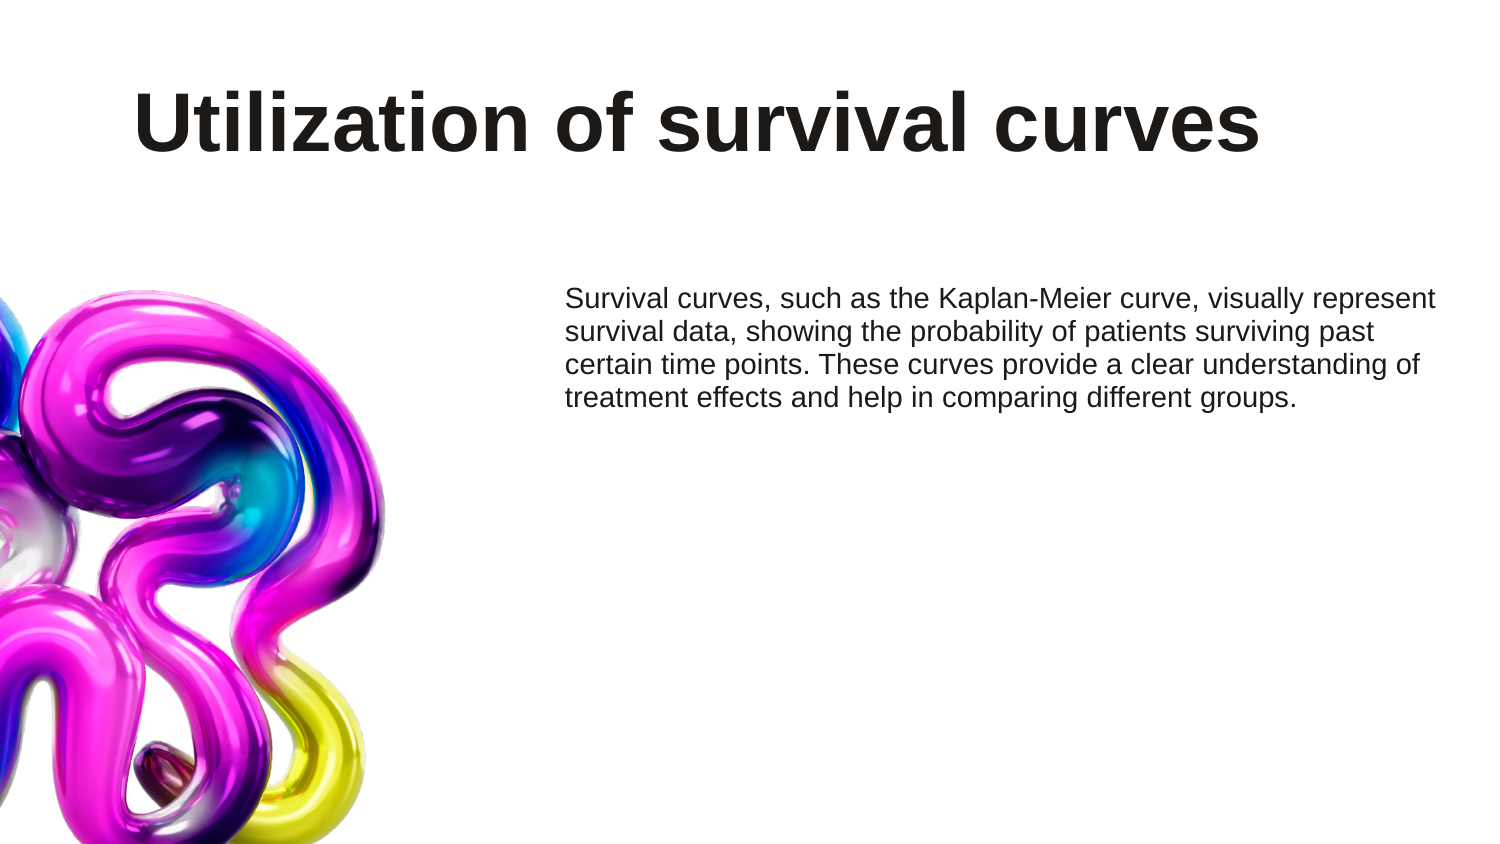

# Utilization of survival curves
Survival curves, such as the Kaplan-Meier curve, visually represent survival data, showing the probability of patients surviving past certain time points. These curves provide a clear understanding of treatment effects and help in comparing different groups.